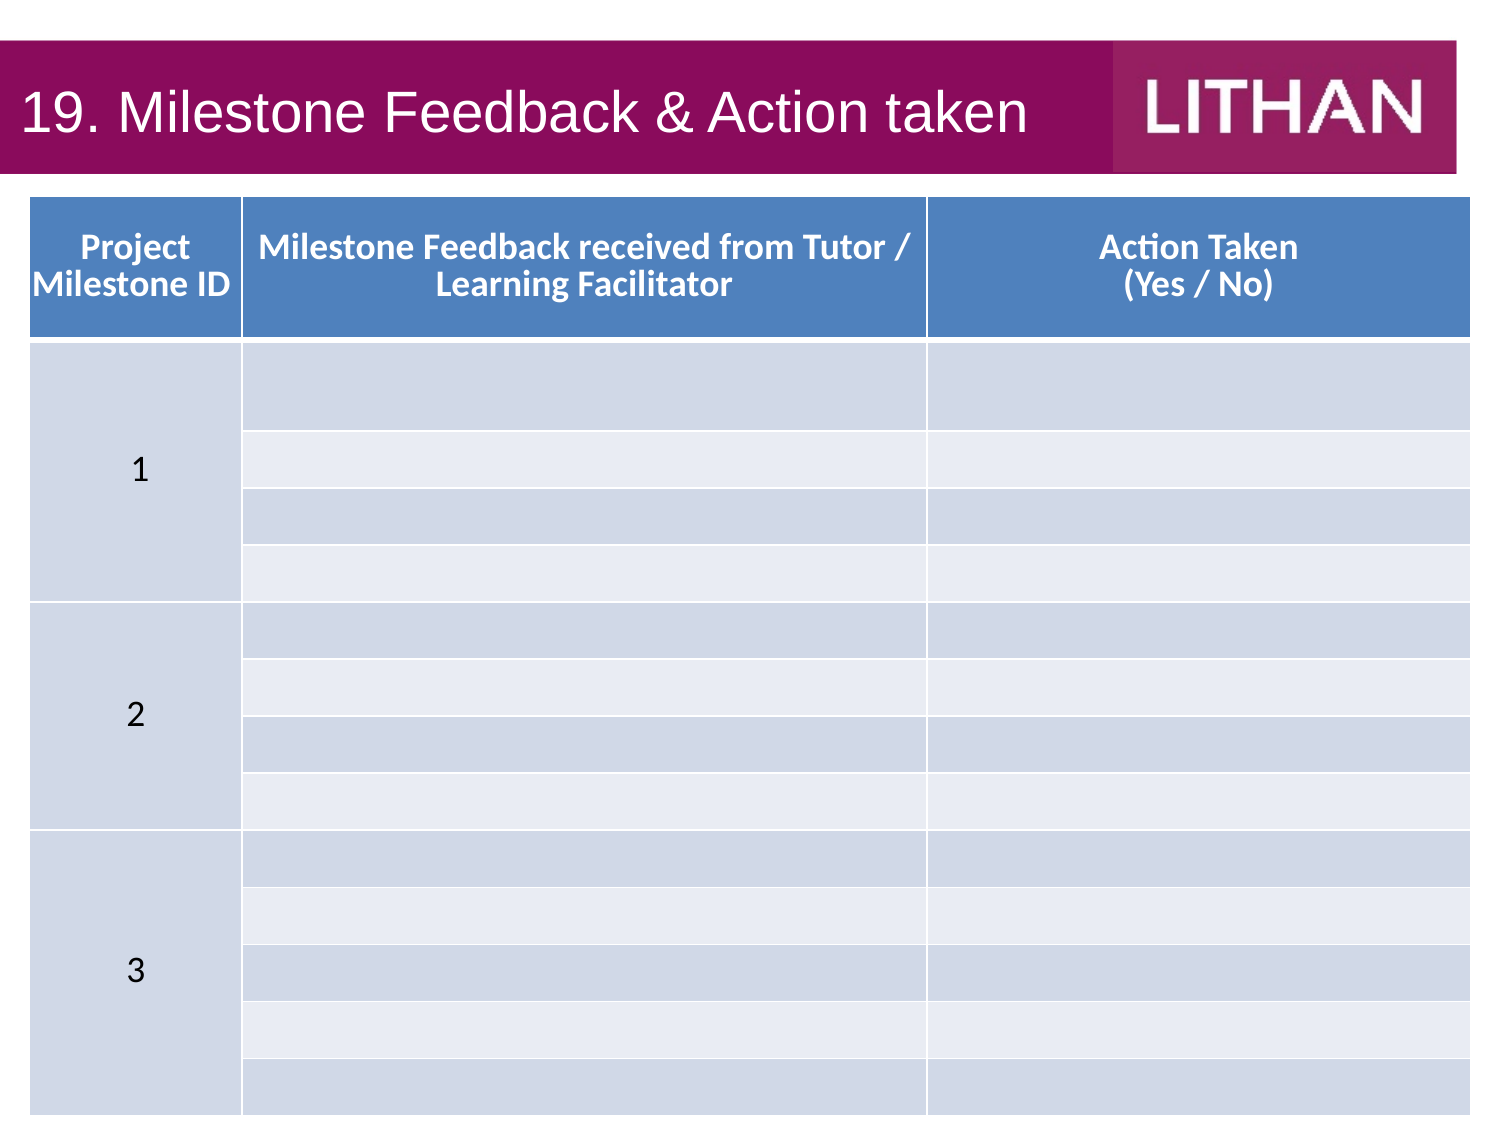

19. Milestone Feedback & Action taken
| Project Milestone ID | Milestone Feedback received from Tutor / Learning Facilitator | Action Taken (Yes / No) |
| --- | --- | --- |
| 1 |  |  |
|  |  |  |
|  |  |  |
|  |  |  |
| 2 |  |  |
|  |  |  |
|  |  |  |
|  |  |  |
| 3 |  |  |
|  |  |  |
|  |  |  |
|  |  |  |
|  |  |  |